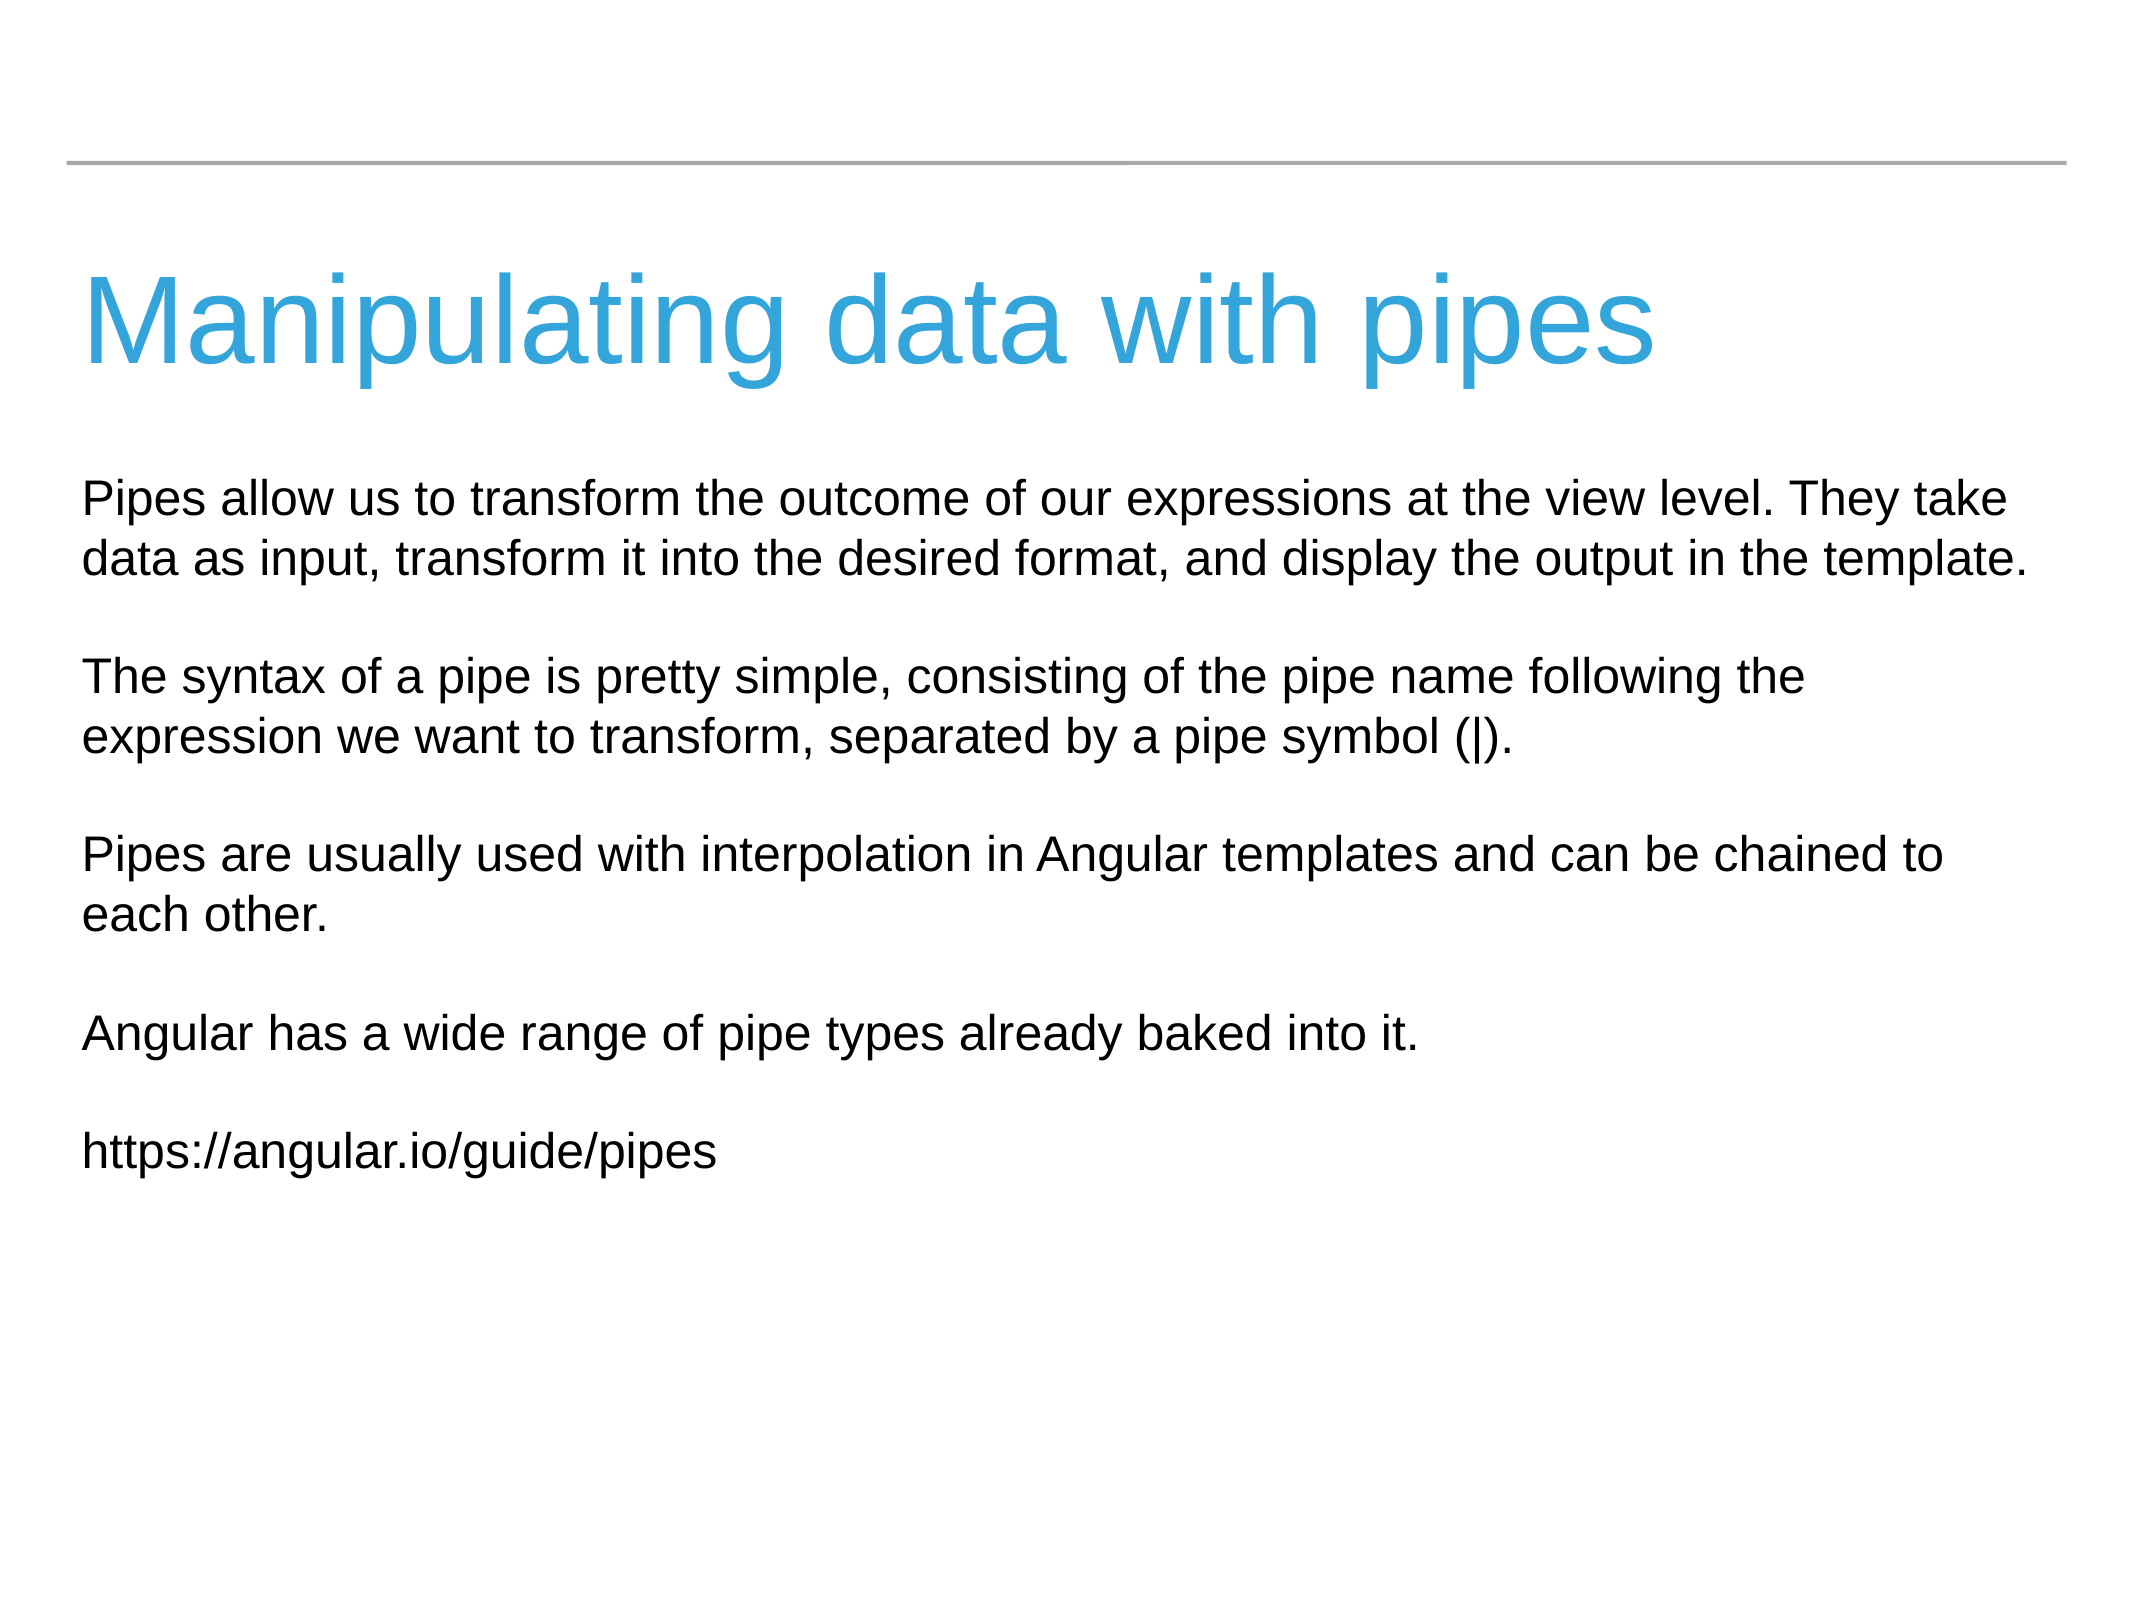

# Manipulating data with pipes
Pipes allow us to transform the outcome of our expressions at the view level. They take data as input, transform it into the desired format, and display the output in the template.
The syntax of a pipe is pretty simple, consisting of the pipe name following the expression we want to transform, separated by a pipe symbol (|).
Pipes are usually used with interpolation in Angular templates and can be chained to each other.
Angular has a wide range of pipe types already baked into it.
https://angular.io/guide/pipes